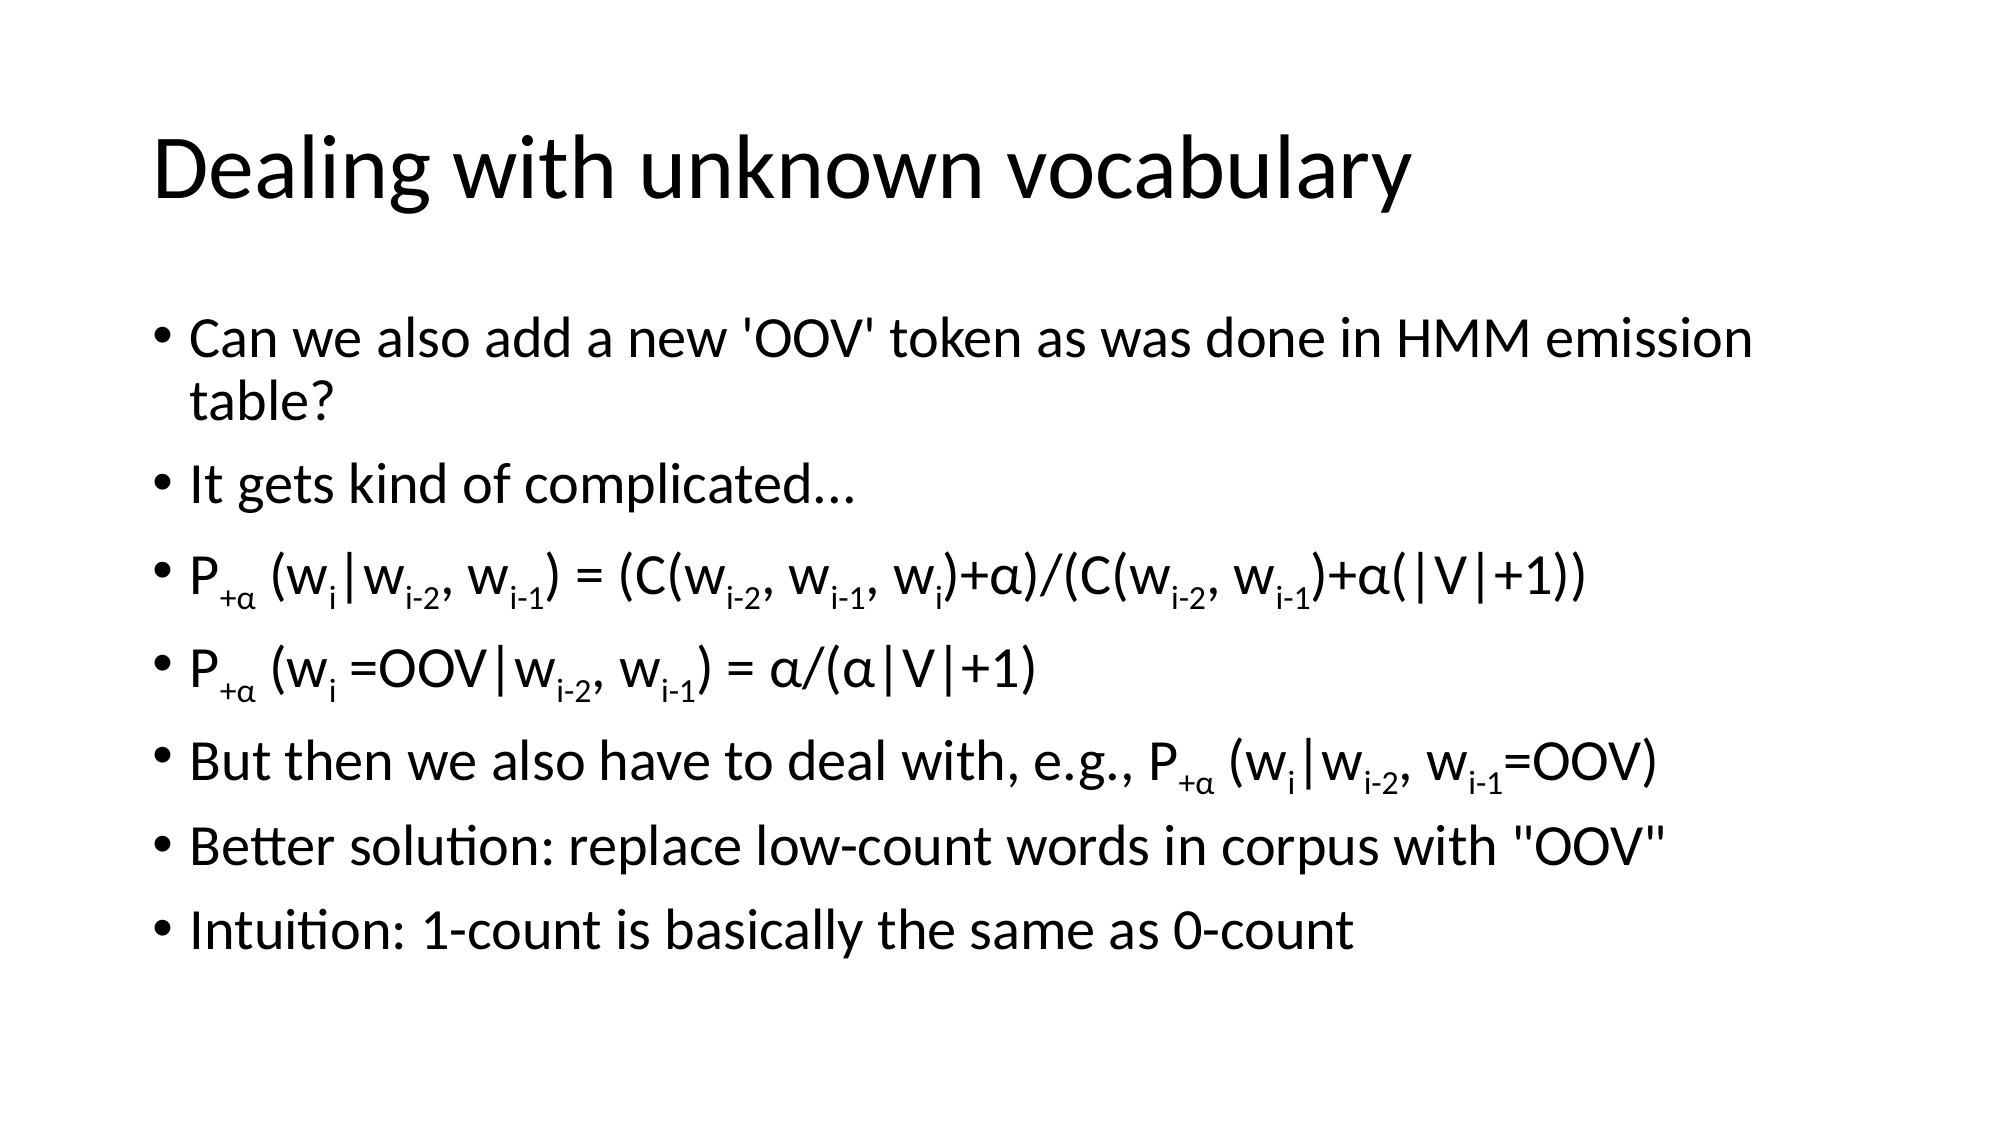

# Dealing with unknown vocabulary
Can we also add a new 'OOV' token as was done in HMM emission table?
It gets kind of complicated...
P+α (wi|wi-2, wi-1) = (C(wi-2, wi-1, wi)+α)/(C(wi-2, wi-1)+α(|V|+1))
P+α (wi =OOV|wi-2, wi-1) = α/(α|V|+1)
But then we also have to deal with, e.g., P+α (wi|wi-2, wi-1=OOV)
Better solution: replace low-count words in corpus with "OOV"
Intuition: 1-count is basically the same as 0-count